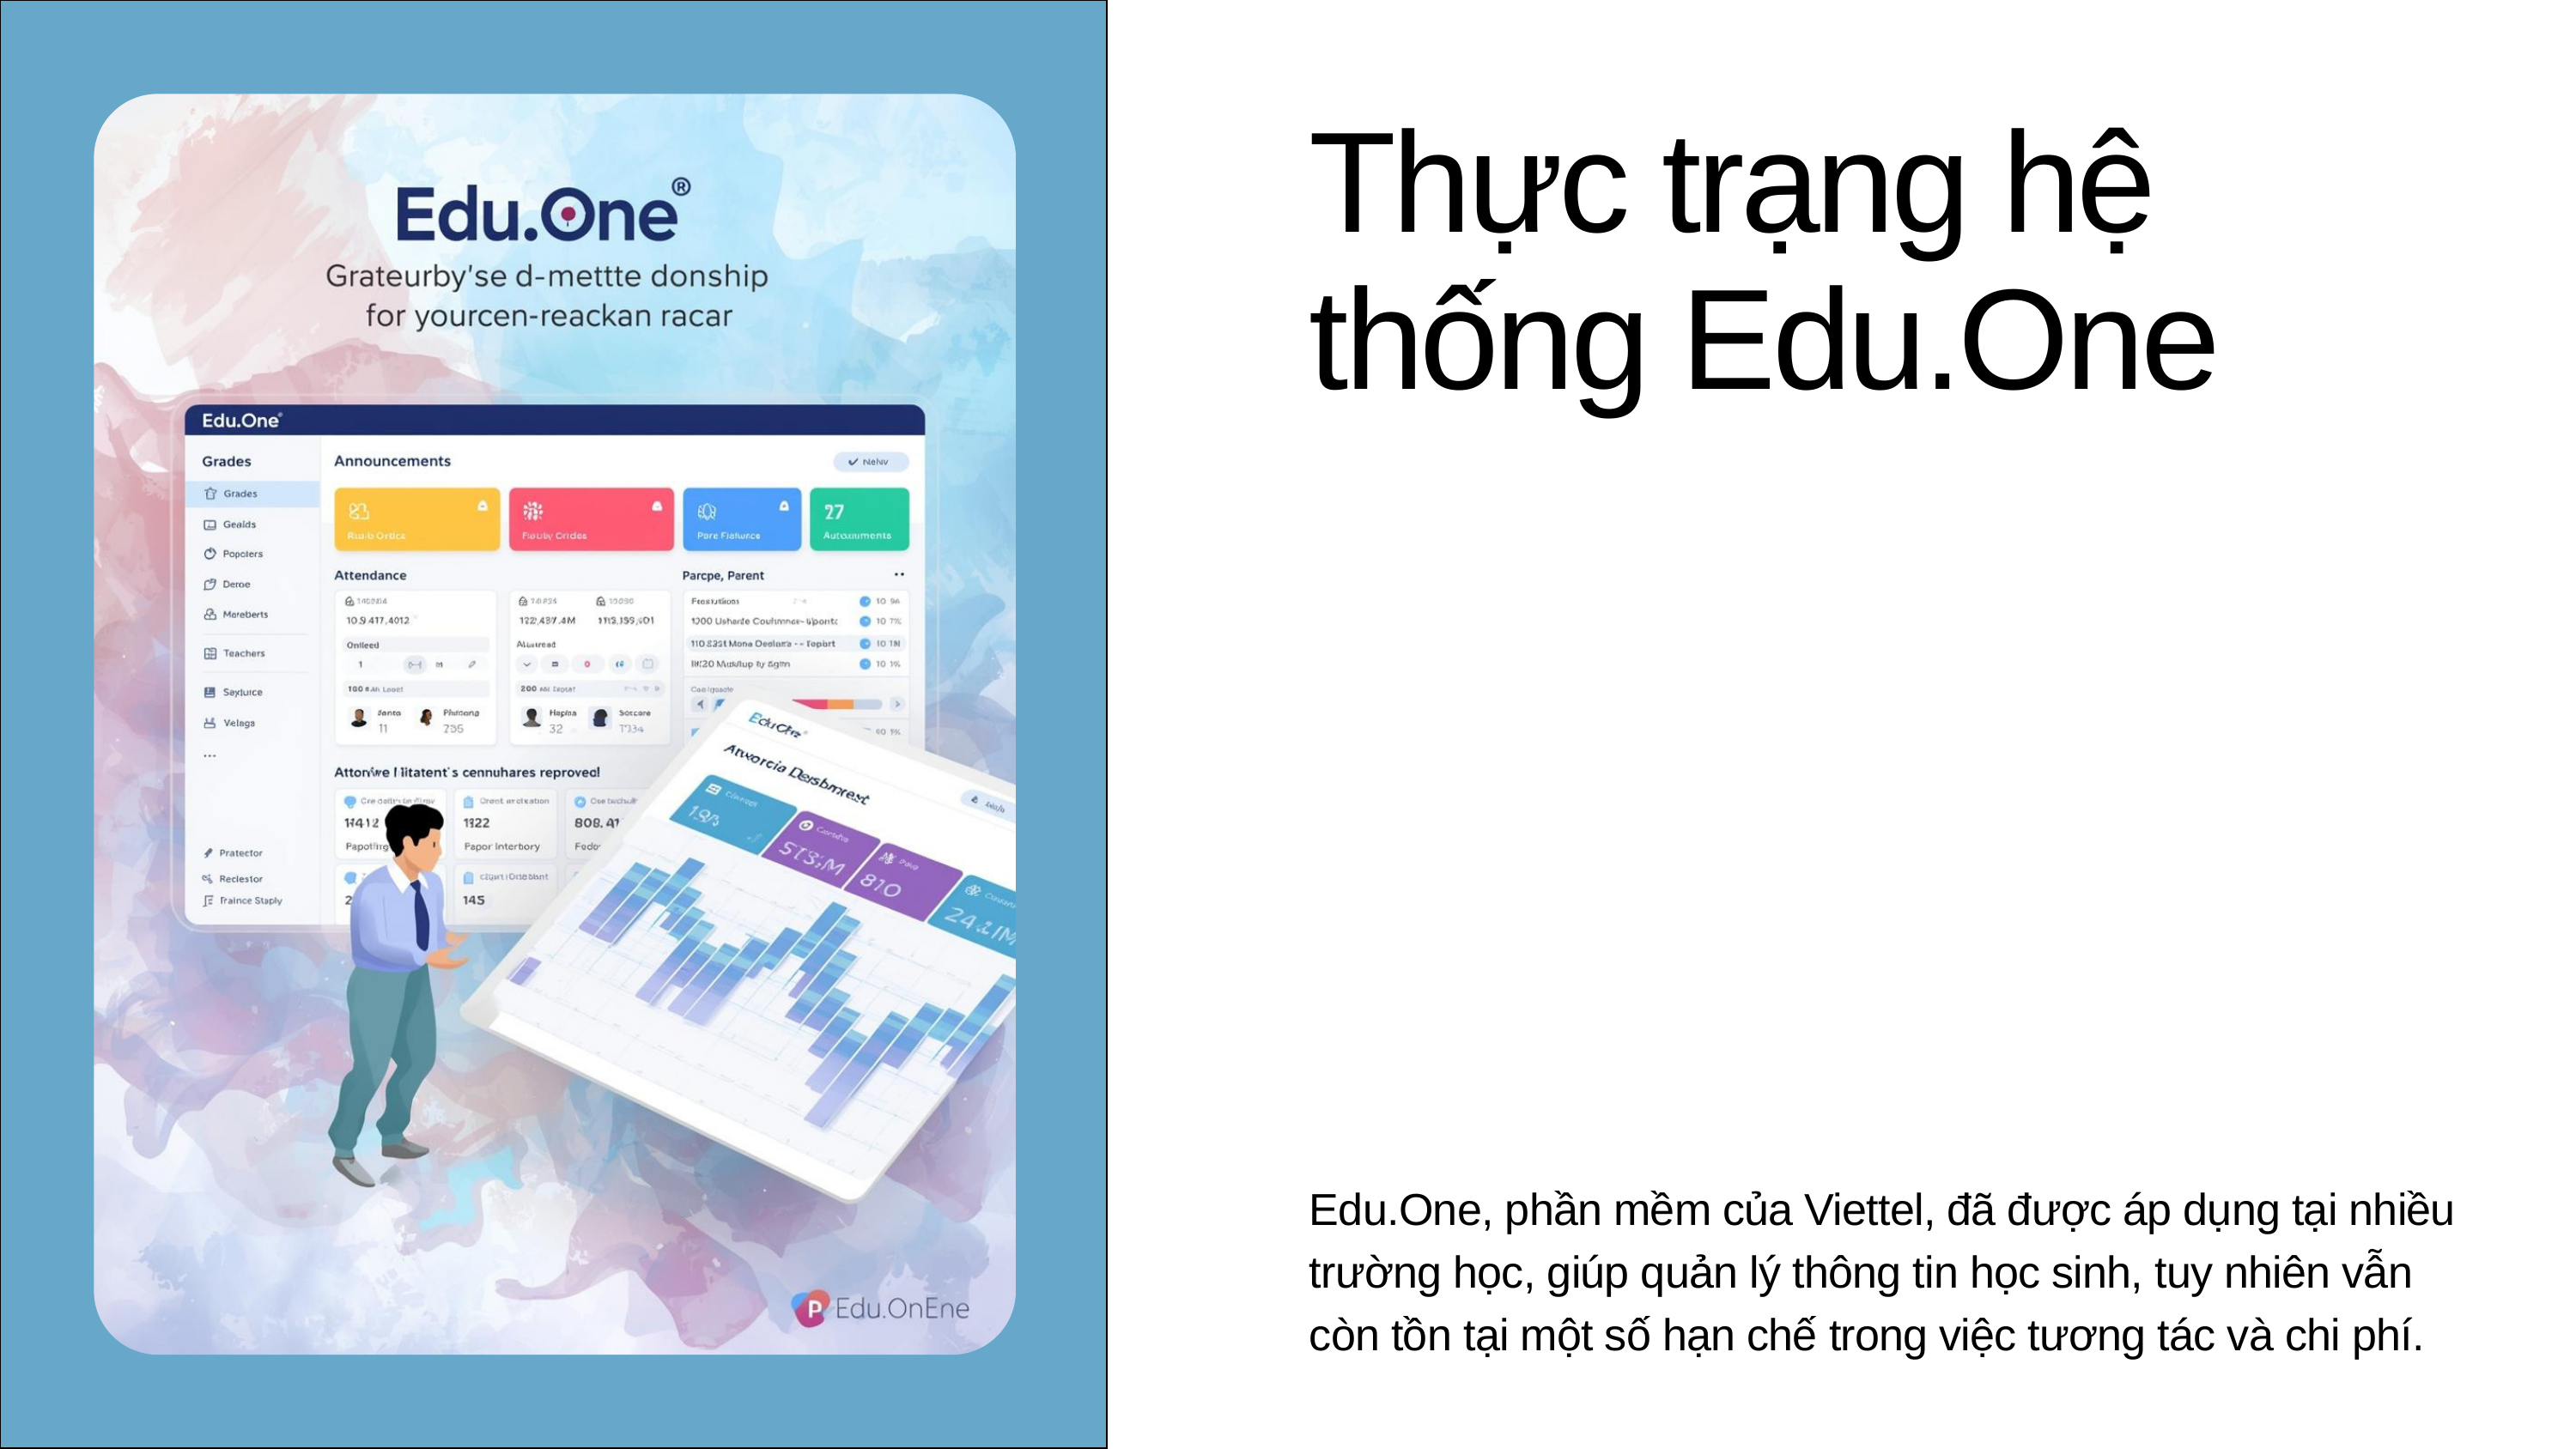

Thực trạng hệ thống Edu.One
Edu.One, phần mềm của Viettel, đã được áp dụng tại nhiều trường học, giúp quản lý thông tin học sinh, tuy nhiên vẫn còn tồn tại một số hạn chế trong việc tương tác và chi phí.